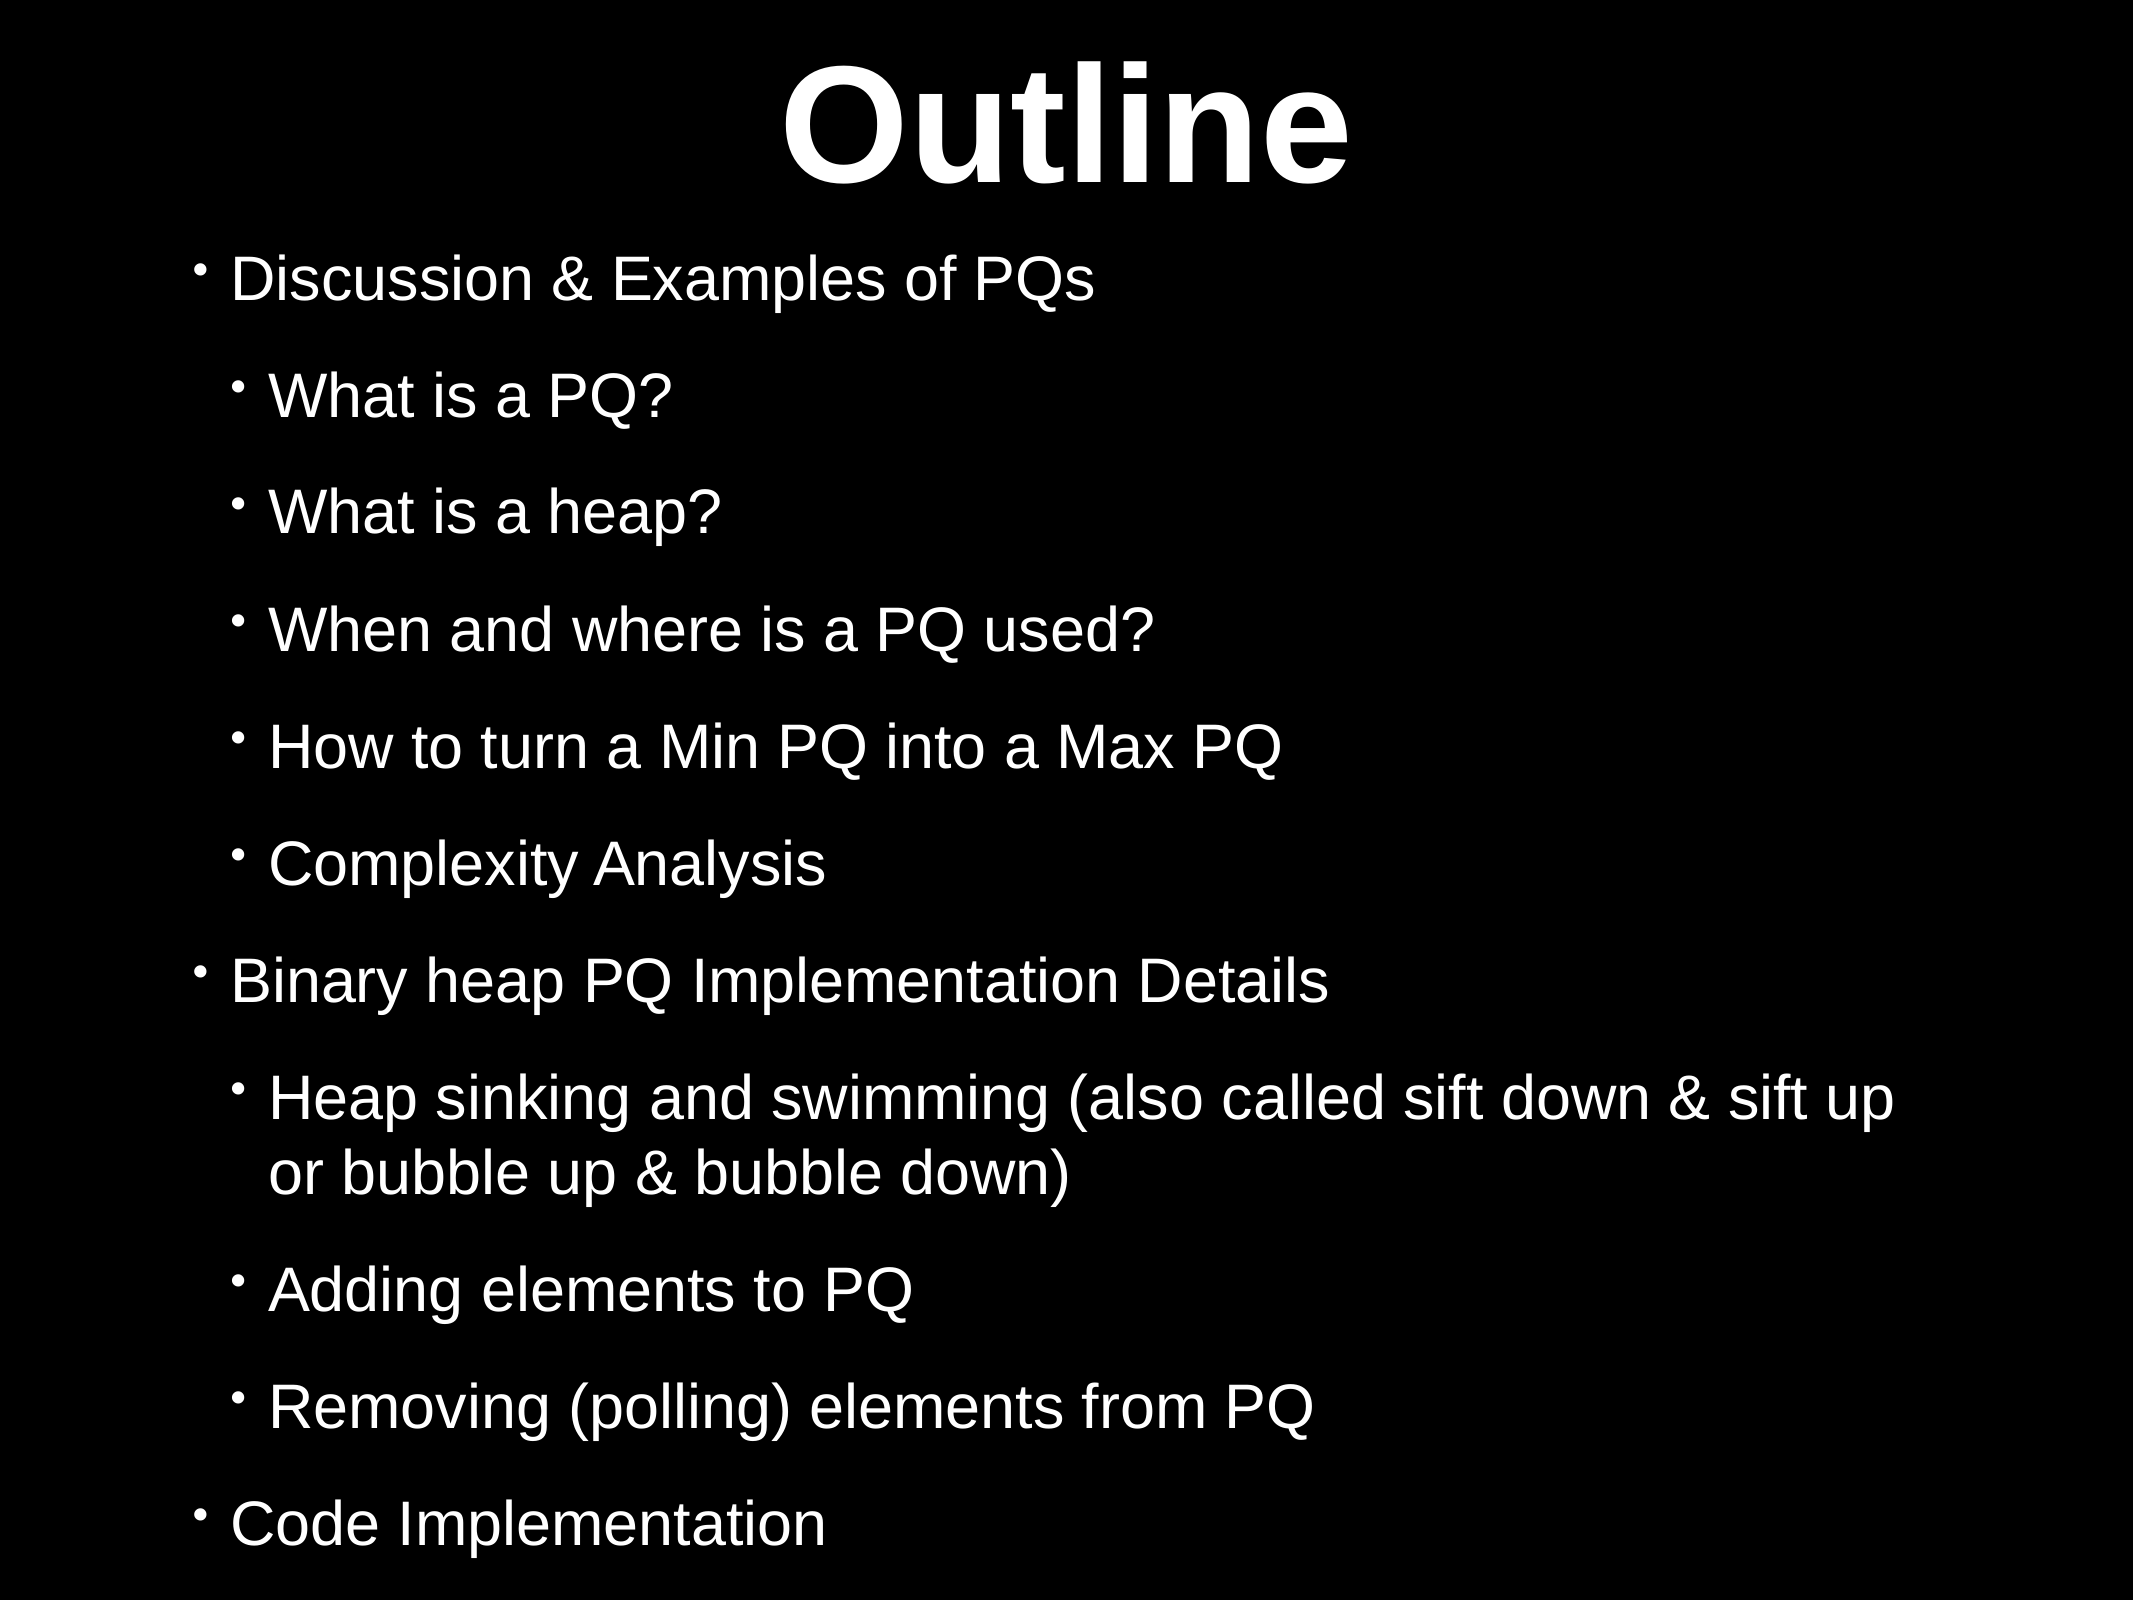

# Outline
Discussion & Examples of PQs
What is a PQ?
What is a heap?
When and where is a PQ used?
How to turn a Min PQ into a Max PQ
Complexity Analysis
Binary heap PQ Implementation Details
Heap sinking and swimming (also called sift down & sift up or bubble up & bubble down)
Adding elements to PQ
Removing (polling) elements from PQ
Code Implementation